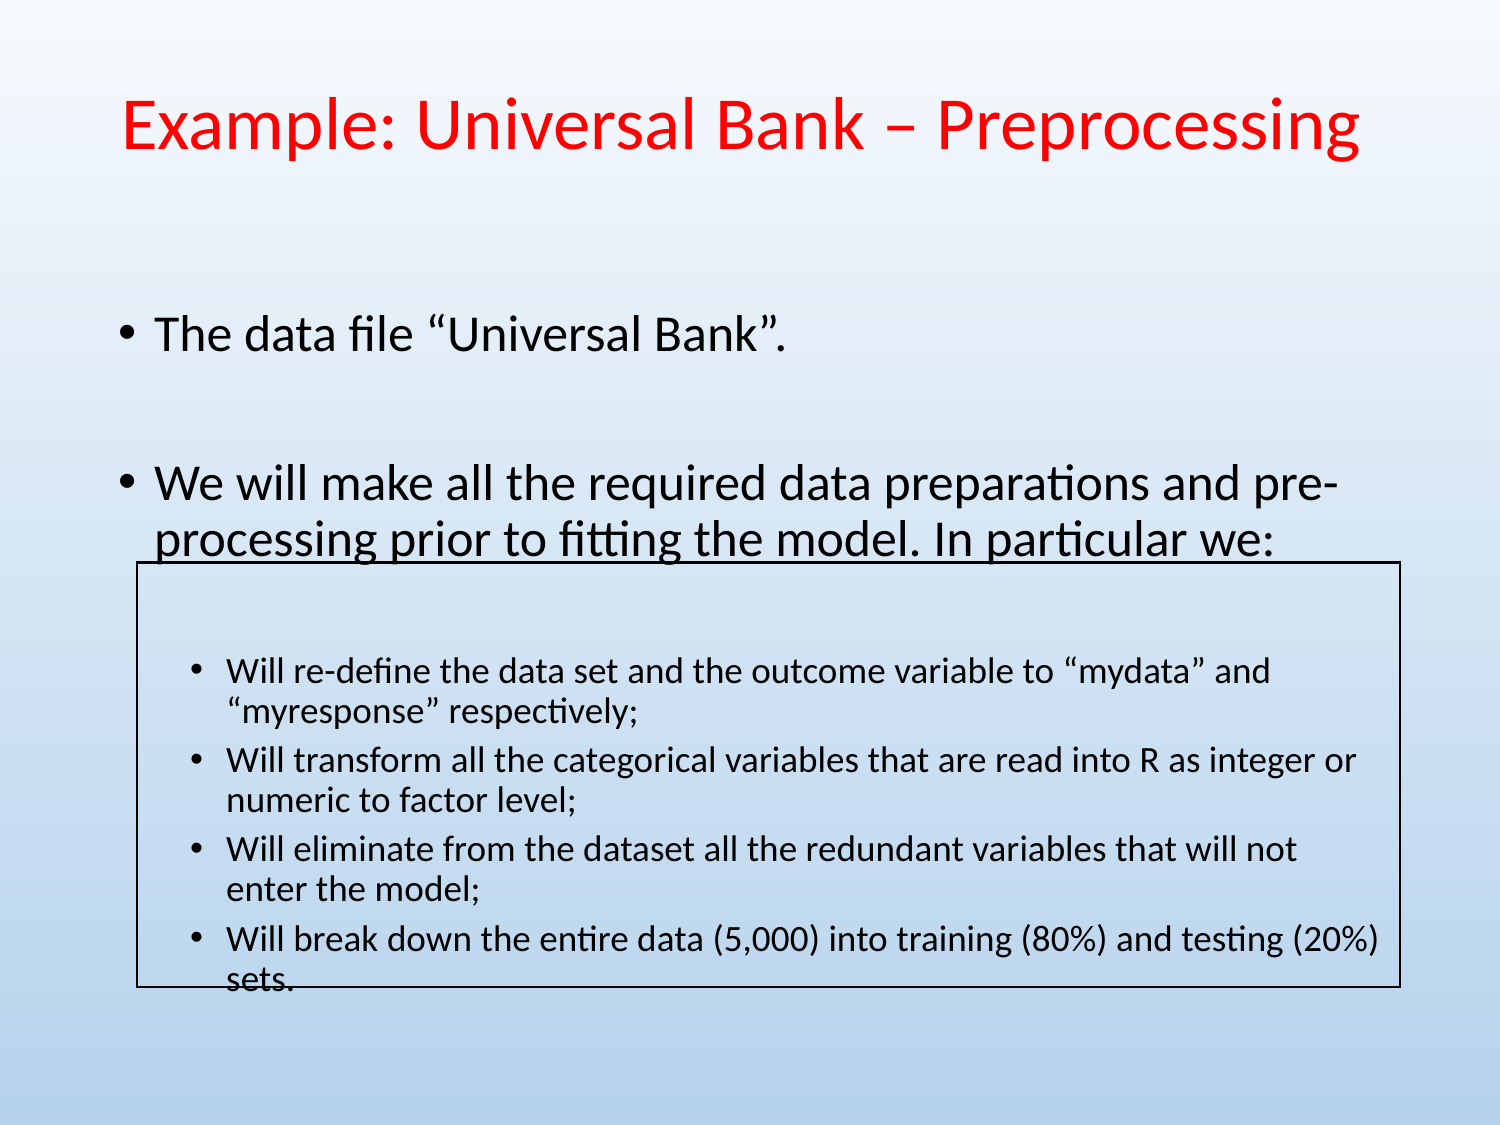

# Example: Universal Bank – Preprocessing
The data file “Universal Bank”.

We will make all the required data preparations and pre-processing prior to fitting the model. In particular we:

Will re-define the data set and the outcome variable to “mydata” and “myresponse” respectively;
Will transform all the categorical variables that are read into R as integer or numeric to factor level;
Will eliminate from the dataset all the redundant variables that will not enter the model;
Will break down the entire data (5,000) into training (80%) and testing (20%) sets.